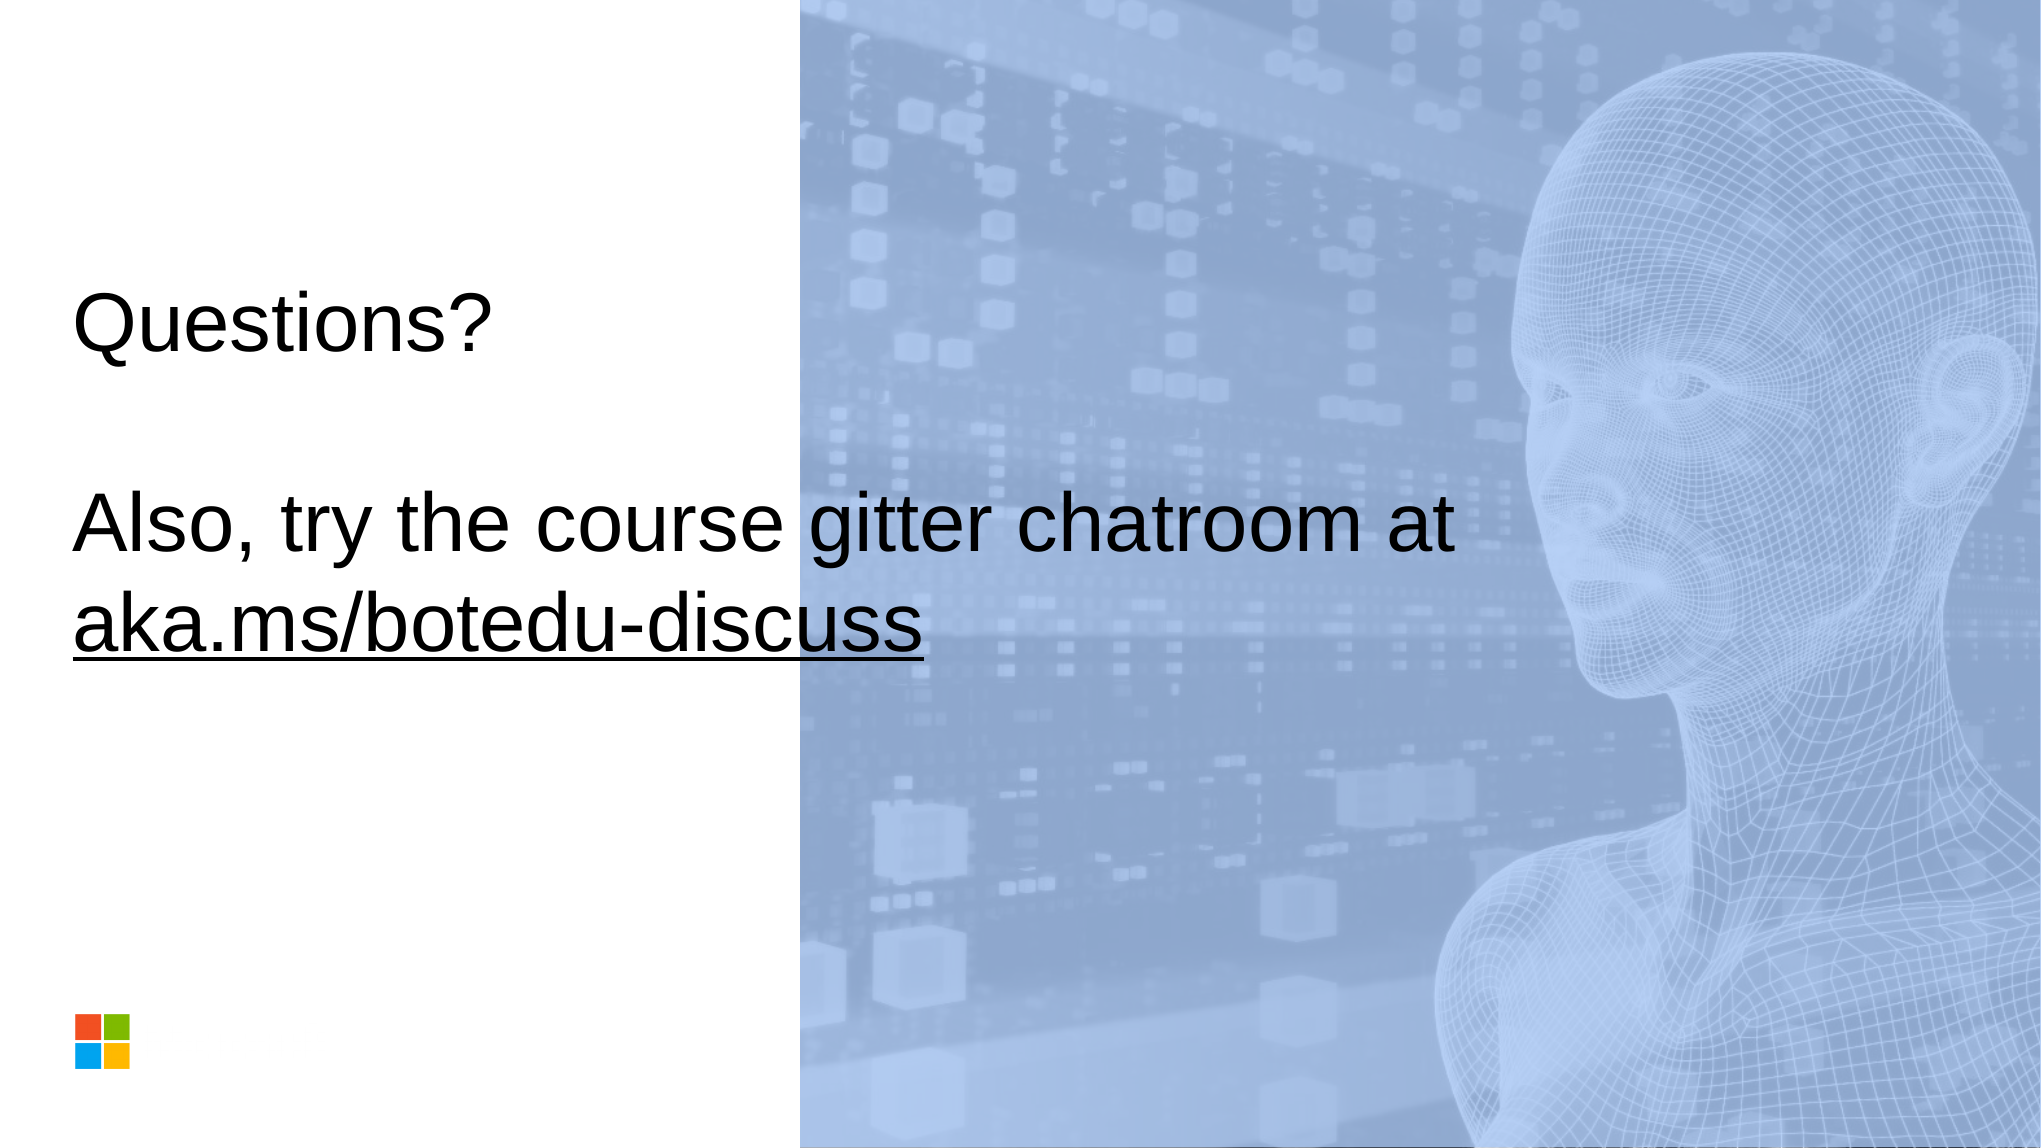

Questions?

Also, try the course gitter chatroom at aka.ms/botedu-discuss